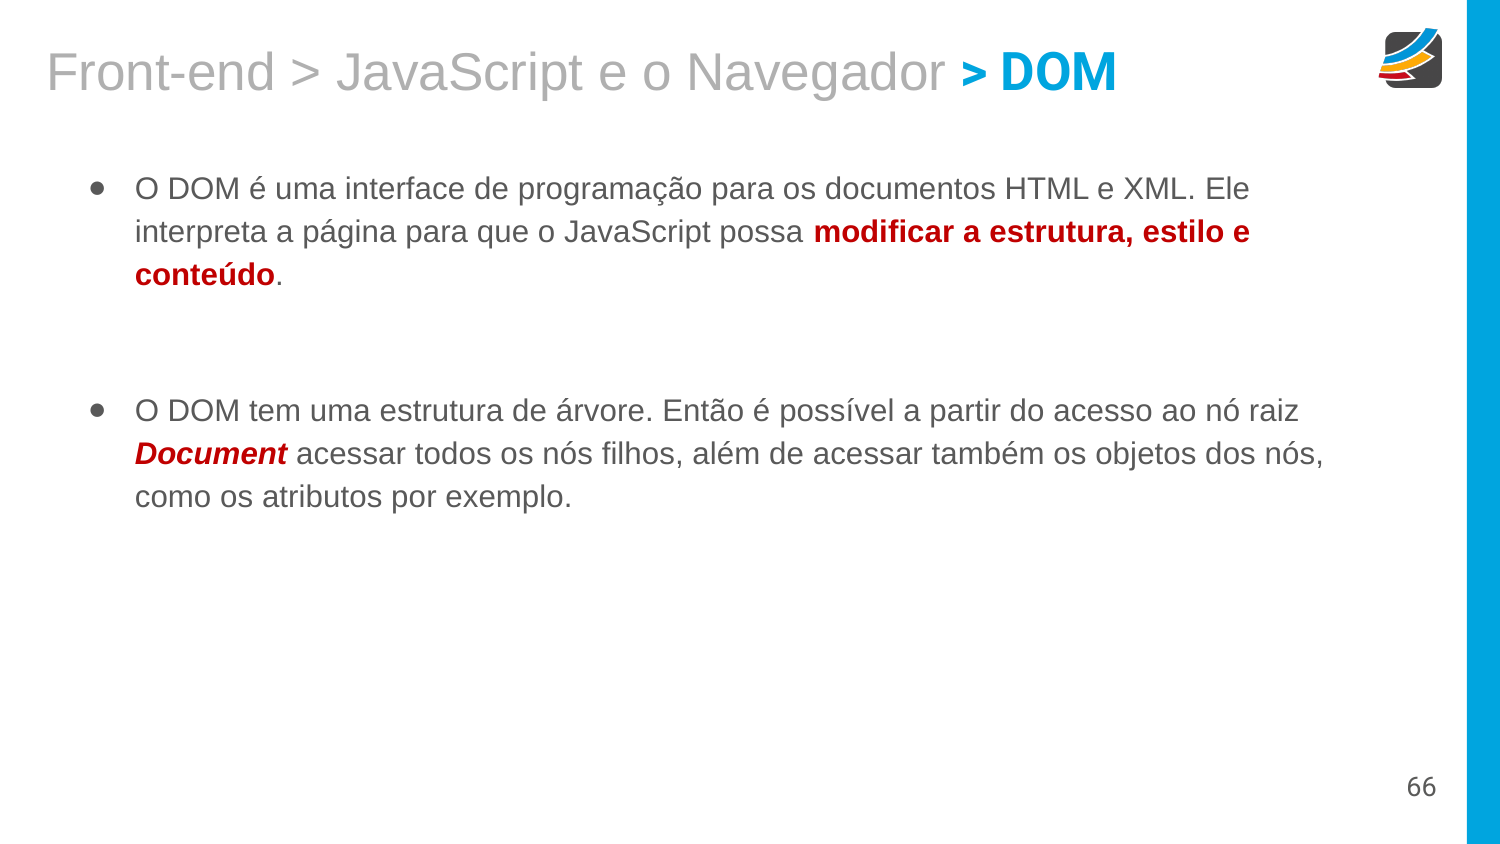

# Front-end > JavaScript e o Navegador > DOM

O DOM é uma interface de programação para os documentos HTML e XML. Ele interpreta a página para que o JavaScript possa modificar a estrutura, estilo e conteúdo.

O DOM tem uma estrutura de árvore. Então é possível a partir do acesso ao nó raiz Document acessar todos os nós filhos, além de acessar também os objetos dos nós, como os atributos por exemplo.
66